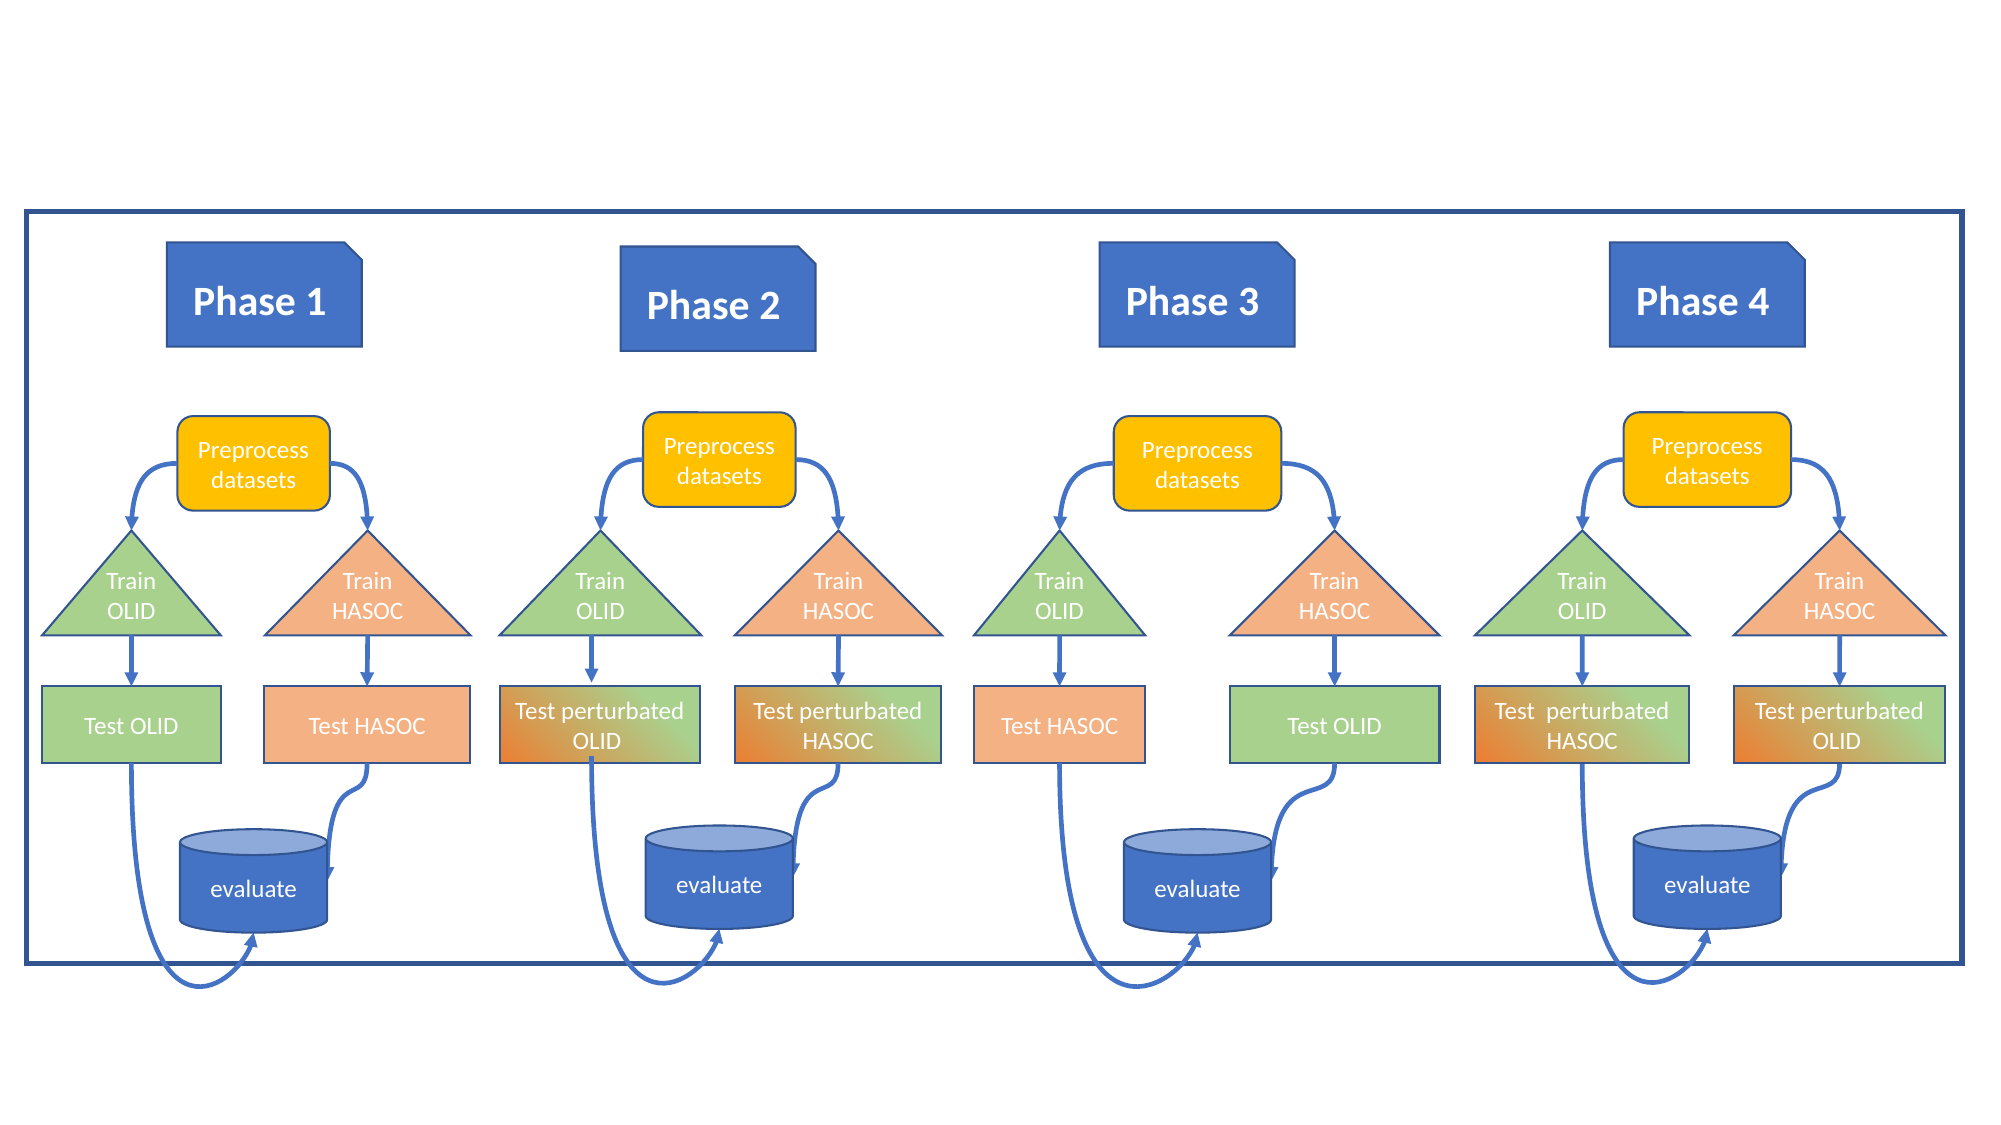

Phase 1
Phase 3
Phase 4
Phase 2
Preprocess datasets
Preprocess datasets
Preprocess datasets
Preprocess datasets
Train OLID

Train HASOC

Train OLID

Train HASOC

Train OLID

Train HASOC

Train OLID

Train HASOC

Test OLID
Test HASOC
Test perturbated OLID
Test perturbated HASOC
Test HASOC
Test OLID
Test  perturbated HASOC
Test perturbated OLID
evaluate
evaluate
evaluate
evaluate